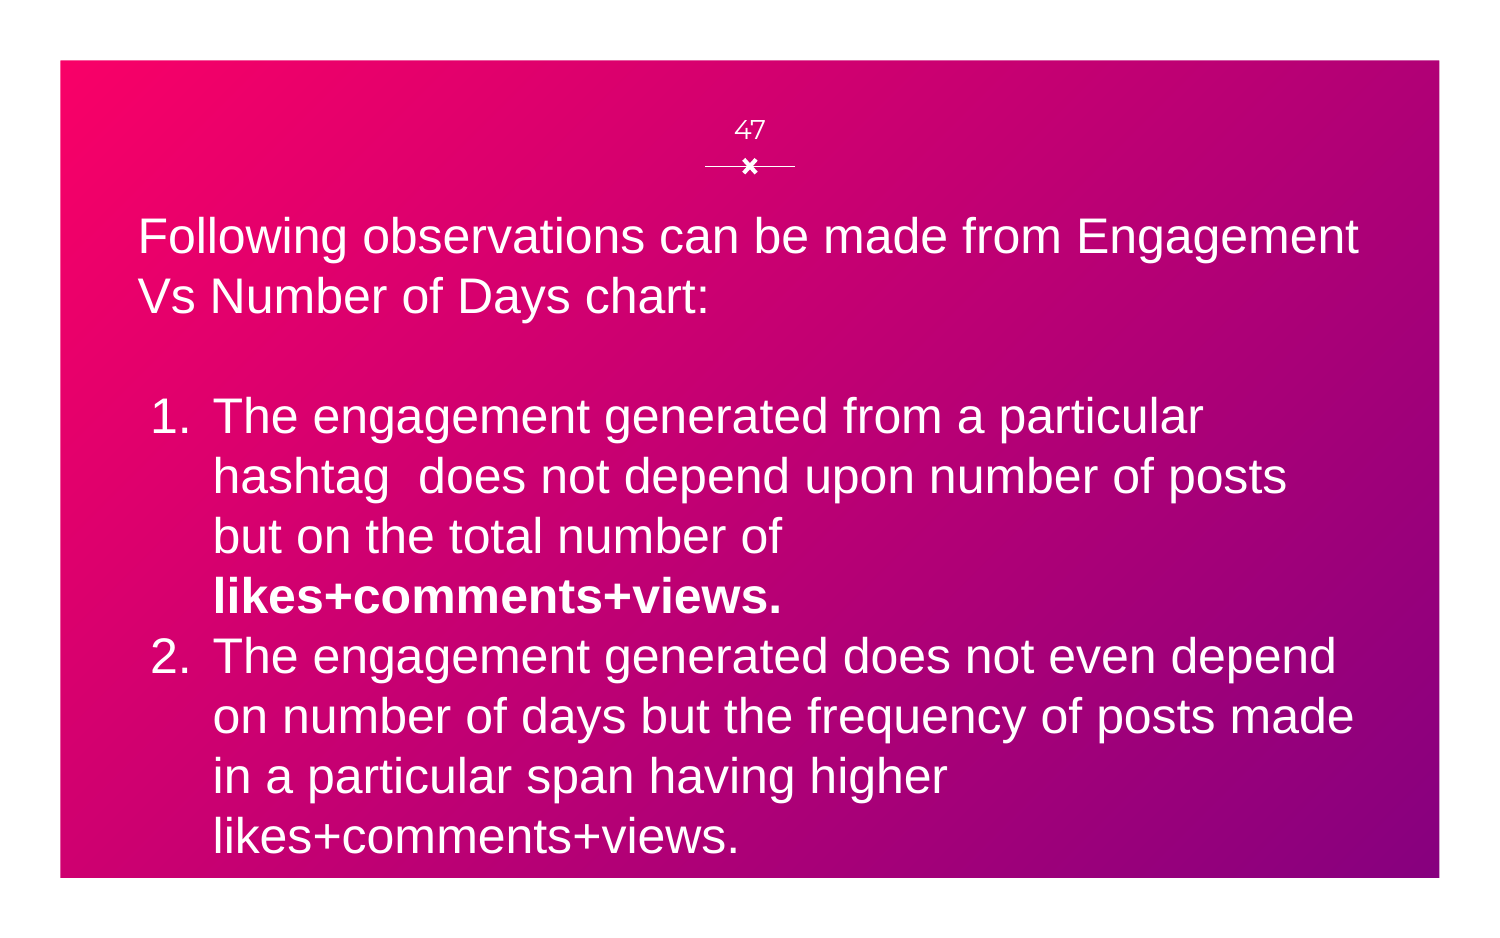

47
Following observations can be made from Engagement Vs Number of Days chart:

The engagement generated from a particular hashtag  does not depend upon number of posts but on the total number of likes+comments+views.
The engagement generated does not even depend on number of days but the frequency of posts made in a particular span having higher likes+comments+views.